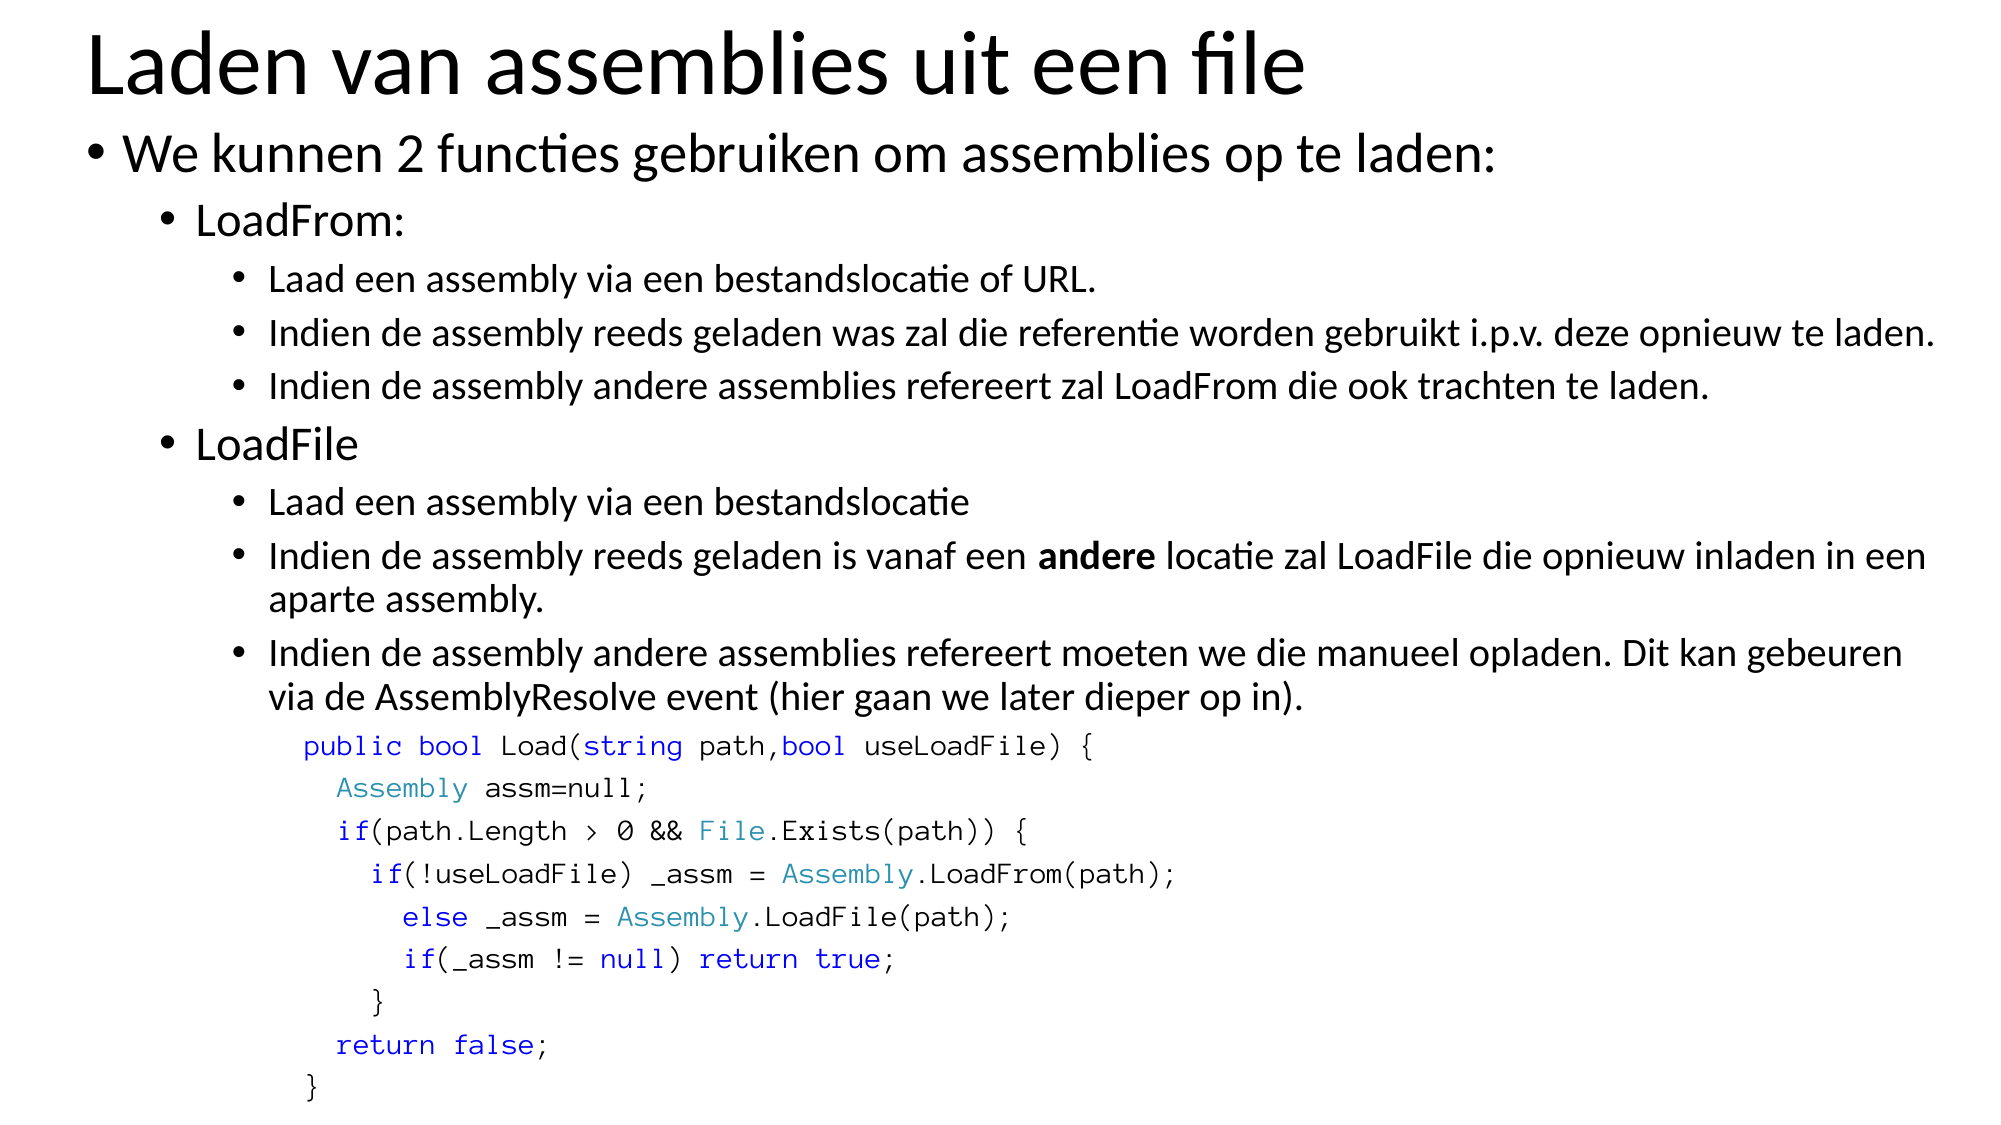

# Laden van assemblies uit een file
We kunnen 2 functies gebruiken om assemblies op te laden:
LoadFrom:
Laad een assembly via een bestandslocatie of URL.
Indien de assembly reeds geladen was zal die referentie worden gebruikt i.p.v. deze opnieuw te laden.
Indien de assembly andere assemblies refereert zal LoadFrom die ook trachten te laden.
LoadFile
Laad een assembly via een bestandslocatie
Indien de assembly reeds geladen is vanaf een andere locatie zal LoadFile die opnieuw inladen in een aparte assembly.
Indien de assembly andere assemblies refereert moeten we die manueel opladen. Dit kan gebeuren via de AssemblyResolve event (hier gaan we later dieper op in).
public bool Load(string path,bool useLoadFile) {
  Assembly assm=null;
  if(path.Length > 0 && File.Exists(path)) {
    if(!useLoadFile) _assm = Assembly.LoadFrom(path);
      else _assm = Assembly.LoadFile(path);
      if(_assm != null) return true;
    }
  return false;
}